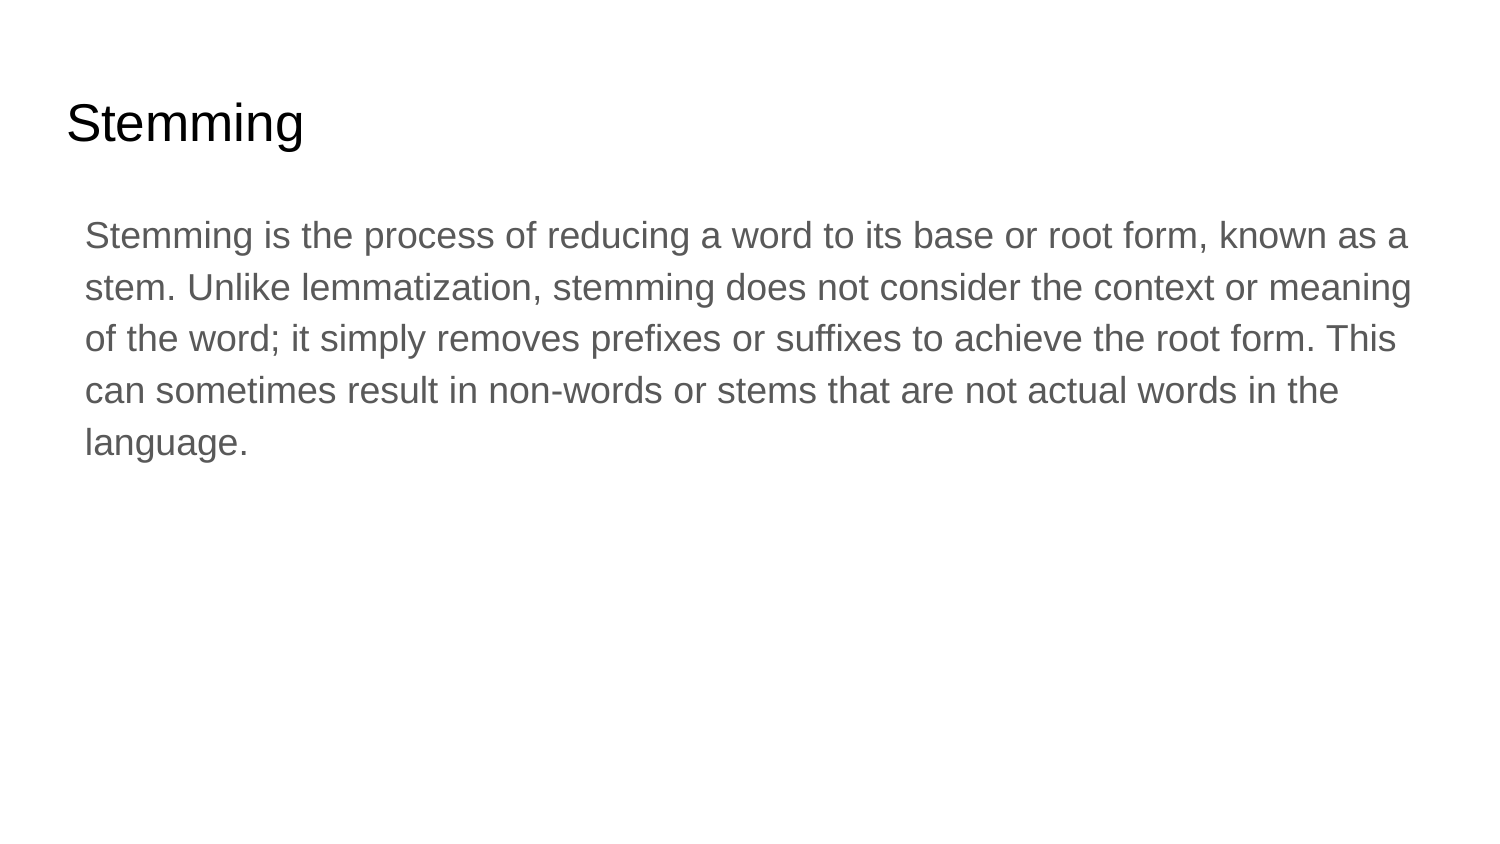

# Stemming
Stemming is the process of reducing a word to its base or root form, known as a stem. Unlike lemmatization, stemming does not consider the context or meaning of the word; it simply removes prefixes or suffixes to achieve the root form. This can sometimes result in non-words or stems that are not actual words in the language.